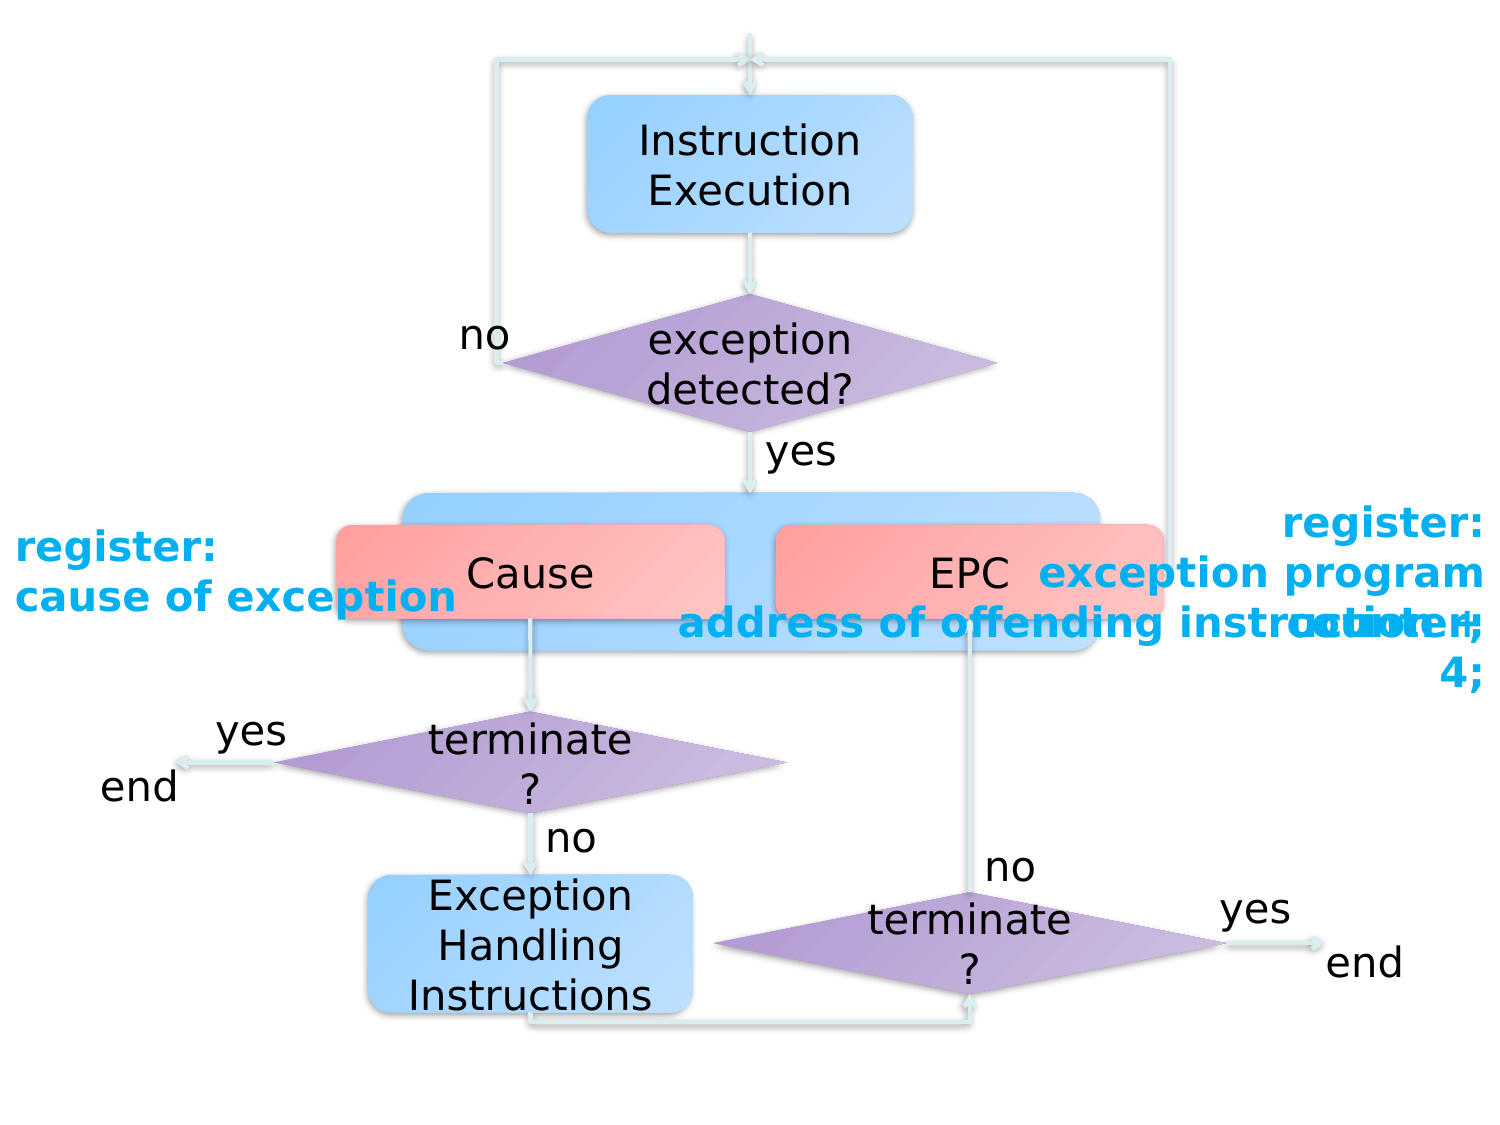

Instruction
Execution
exception detected?
no
yes

register:
cause of exception

register:
exception program counter;

Cause
EPC

address of offending instruction + 4;

yes
terminate?
end
no
no
yes
Exception Handling Instructions
terminate?
end